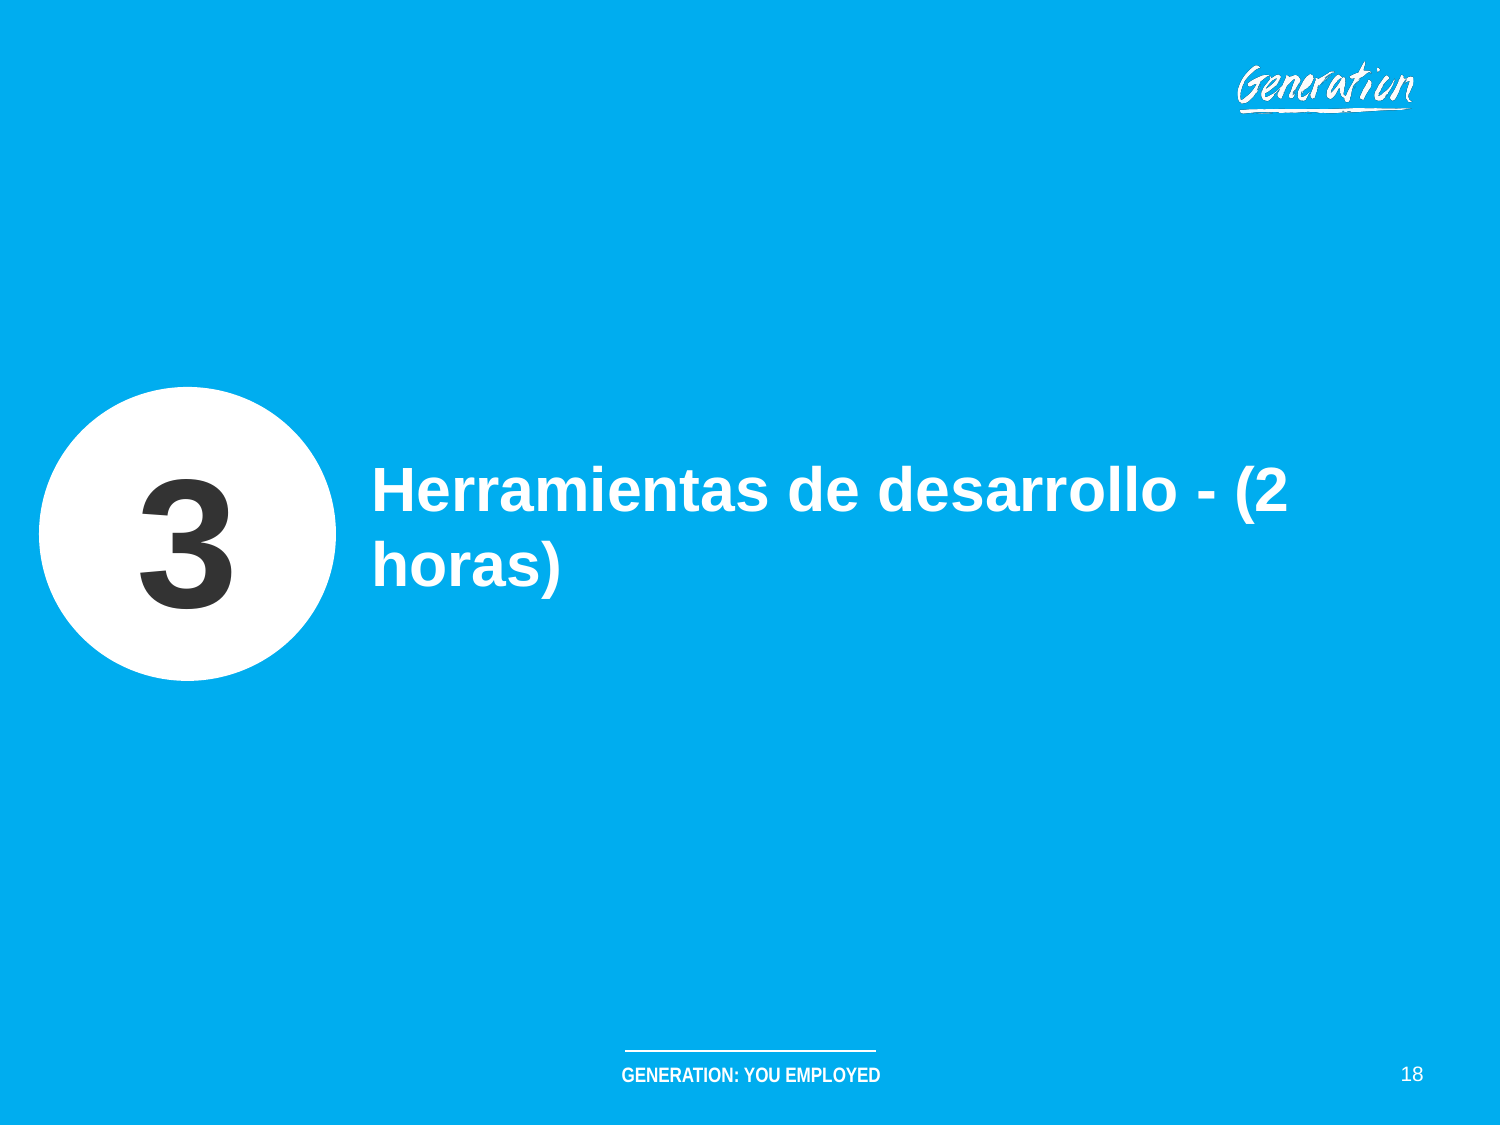

3
# Herramientas de desarrollo - (2 horas)